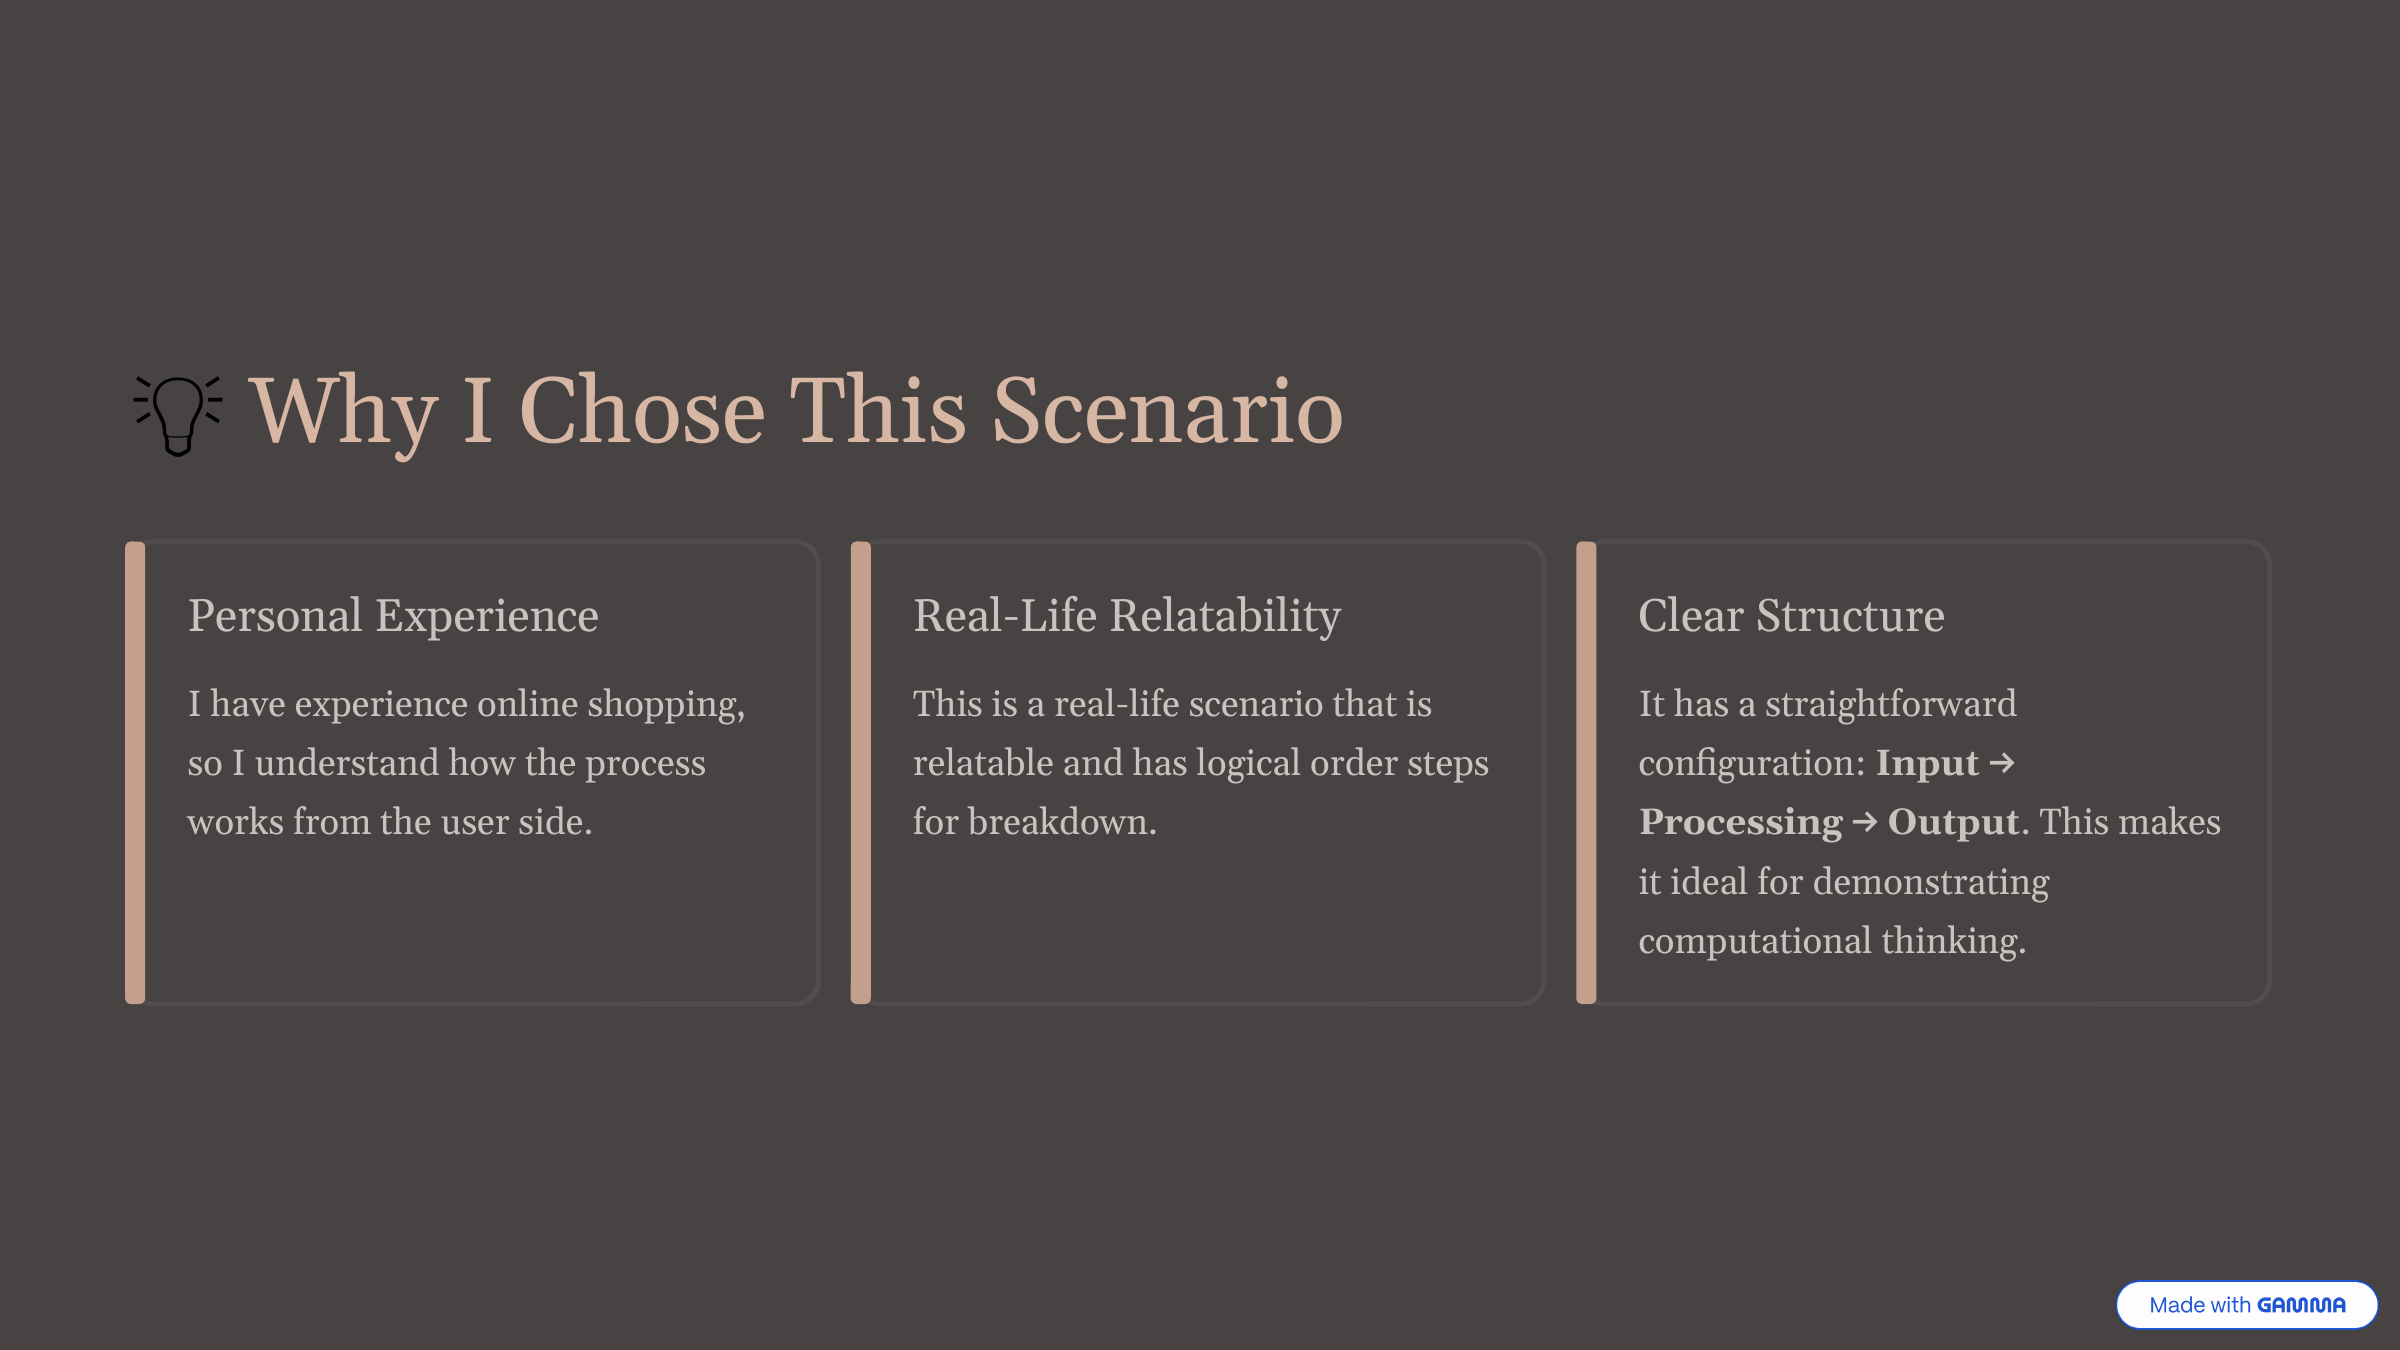

💡 Why I Chose This Scenario

Personal Experience
Real-Life Relatability
Clear Structure
I have experience online shopping, so I understand how the process works from the user side.
This is a real-life scenario that is relatable and has logical order steps for breakdown.
It has a straightforward configuration: Input → Processing → Output. This makes it ideal for demonstrating computational thinking.